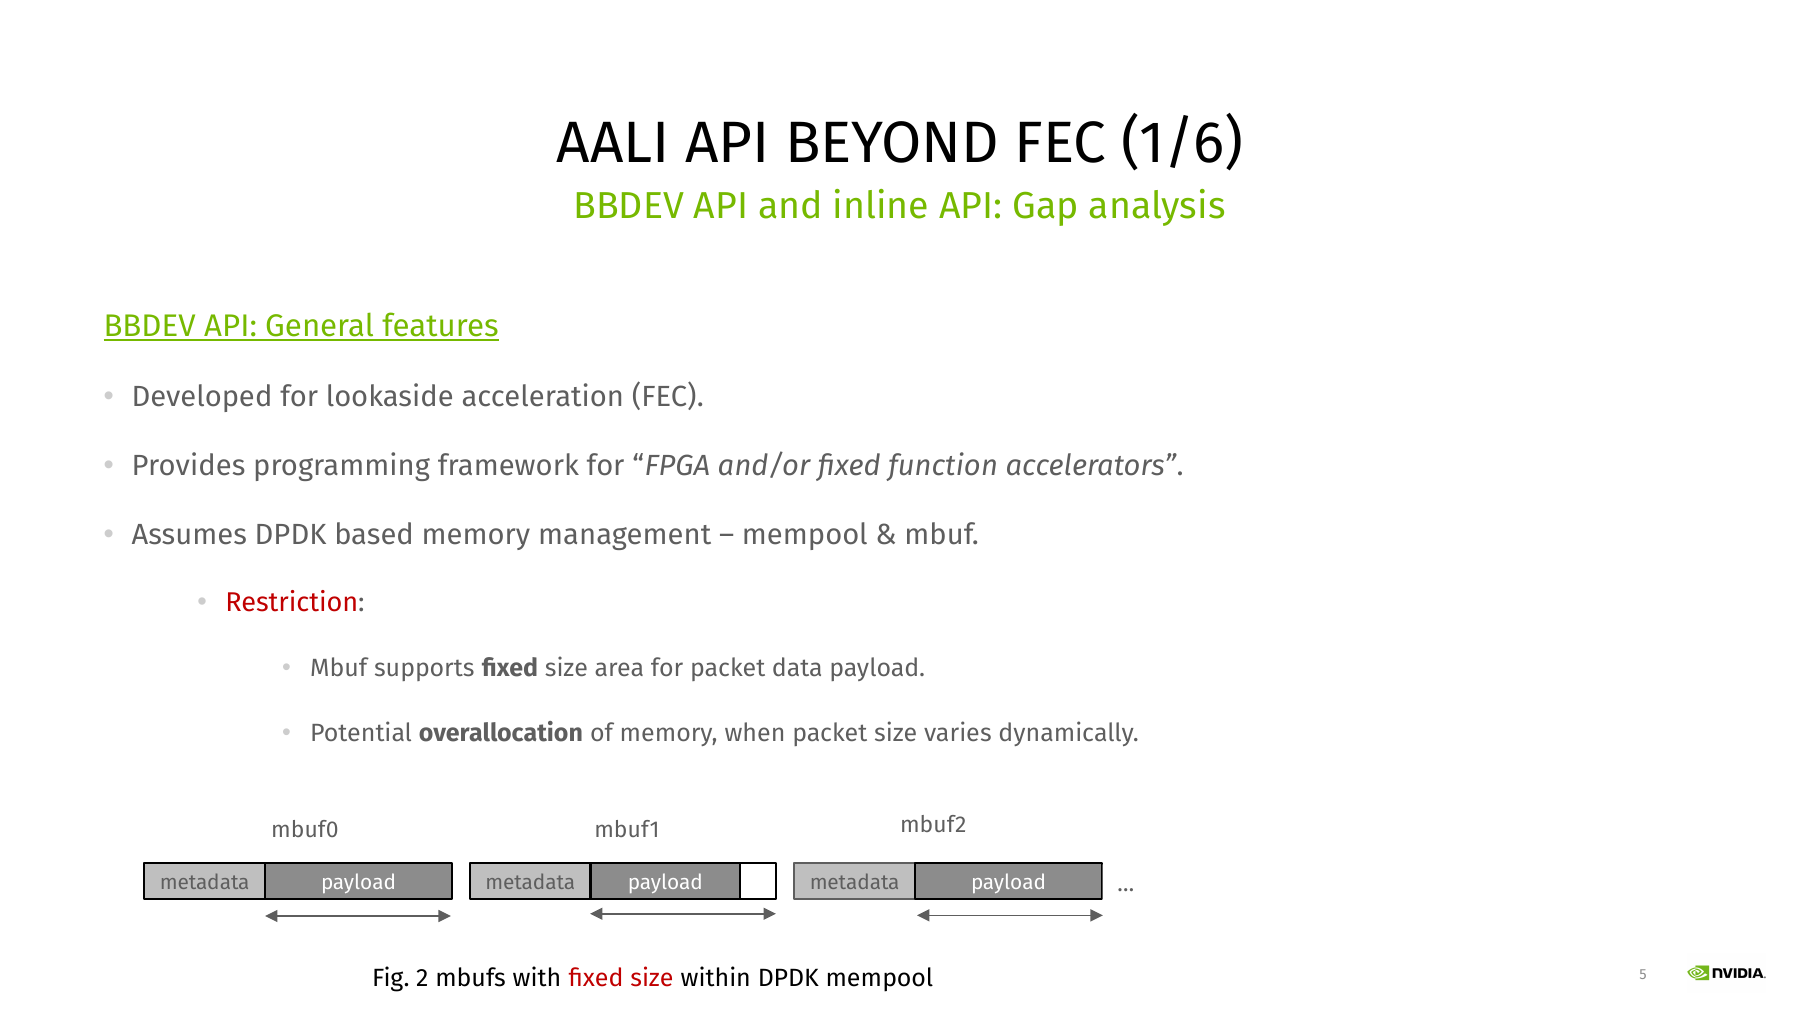

# AALI API beyond fec (1/6)
BBDEV API and inline API: Gap analysis
BBDEV API: General features
Developed for lookaside acceleration (FEC).
Provides programming framework for “FPGA and/or fixed function accelerators”.
Assumes DPDK based memory management – mempool & mbuf.
Restriction:
Mbuf supports fixed size area for packet data payload.
Potential overallocation of memory, when packet size varies dynamically.

mbuf2
mbuf1
mbuf0
metadata
payload

metadata
payload
metadata
payload
…
Fig. 2 mbufs with fixed size within DPDK mempool